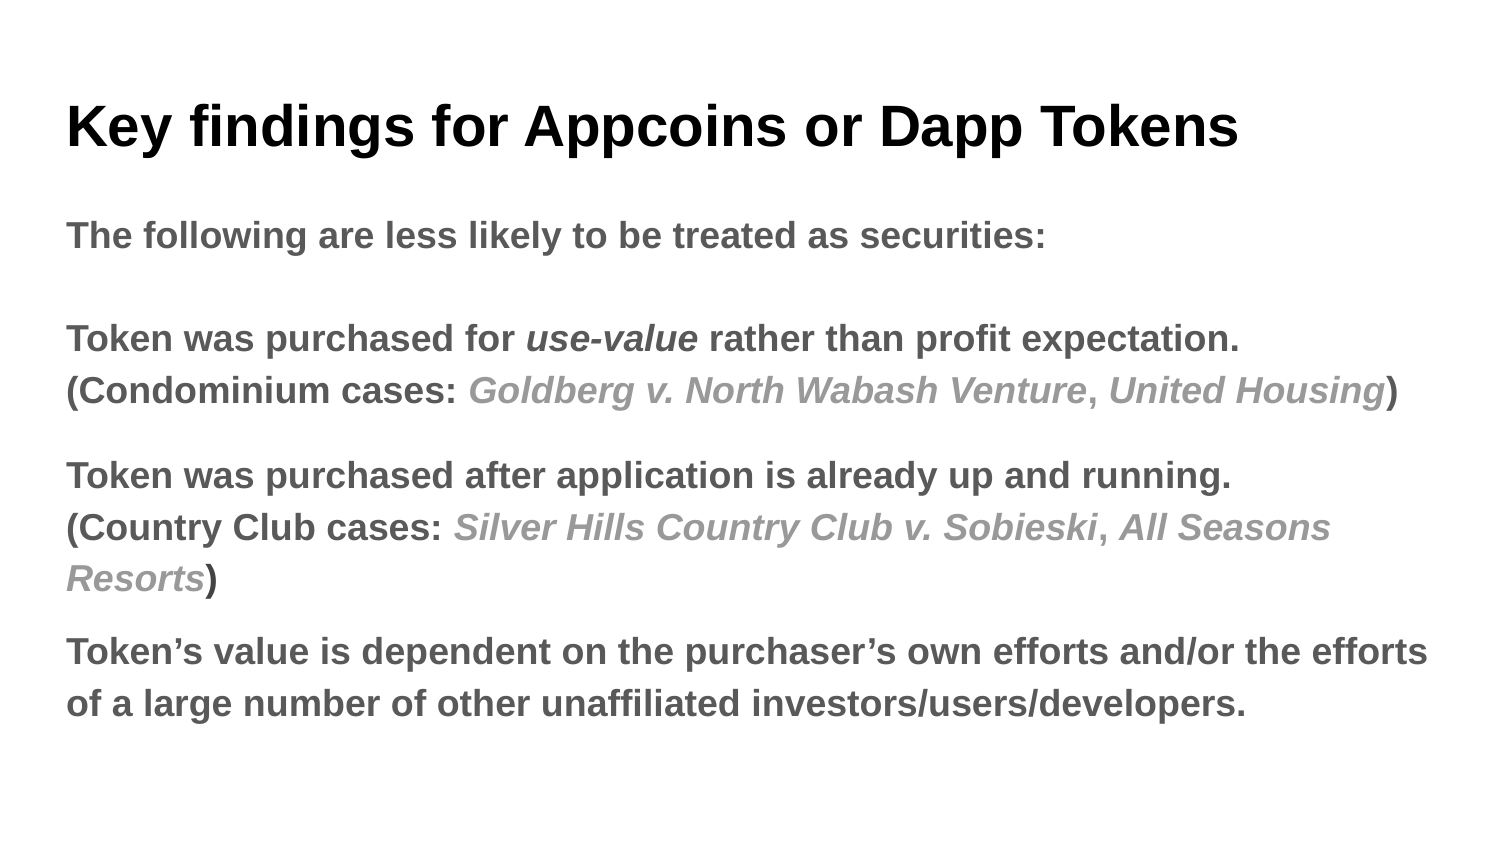

# Key findings for Appcoins or Dapp Tokens
The following are less likely to be treated as securities:

Token was purchased for use-value rather than profit expectation.
(Condominium cases: Goldberg v. North Wabash Venture, United Housing)
Token was purchased after application is already up and running.
(Country Club cases: Silver Hills Country Club v. Sobieski, All Seasons Resorts)
Token’s value is dependent on the purchaser’s own efforts and/or the efforts of a large number of other unaffiliated investors/users/developers.